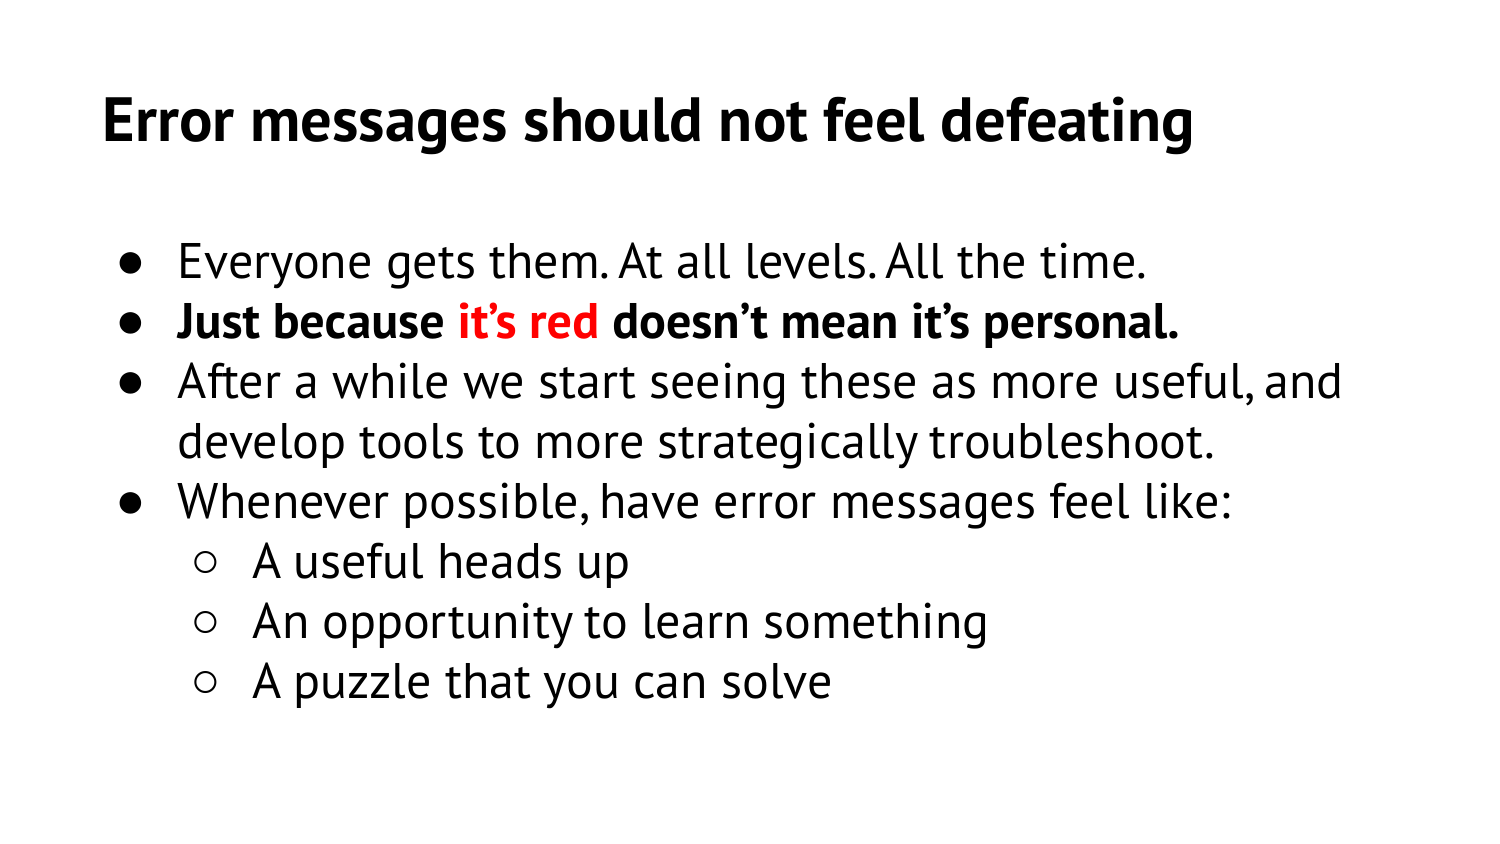

Error messages should not feel defeating

Everyone gets them. At all levels. All the time.
Just because it’s red doesn’t mean it’s personal.
After a while we start seeing these as more useful, and develop tools to more strategically troubleshoot.
Whenever possible, have error messages feel like:
A useful heads up
An opportunity to learn something
A puzzle that you can solve